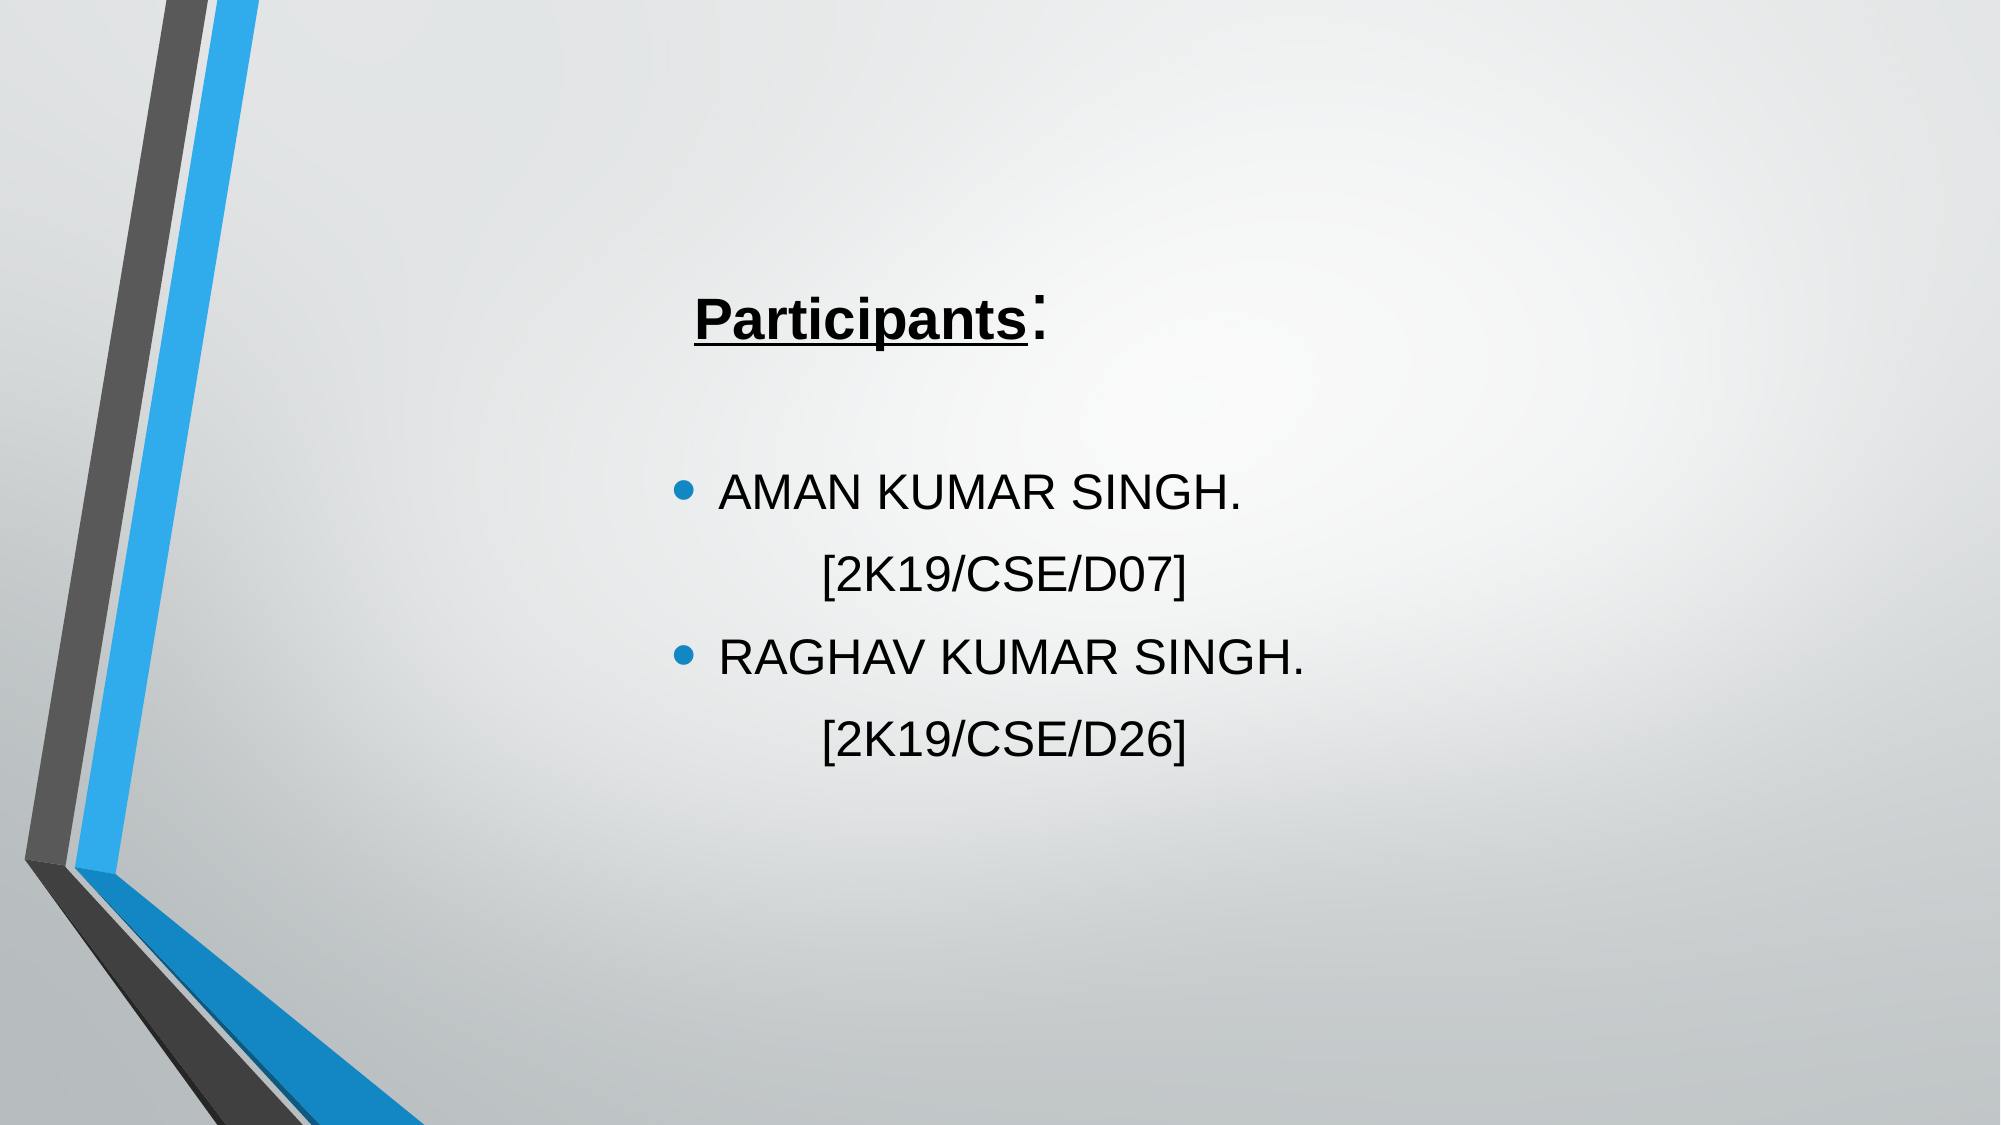

# Participants:
AMAN KUMAR SINGH.
	[2K19/CSE/D07]
RAGHAV KUMAR SINGH.
	[2K19/CSE/D26]